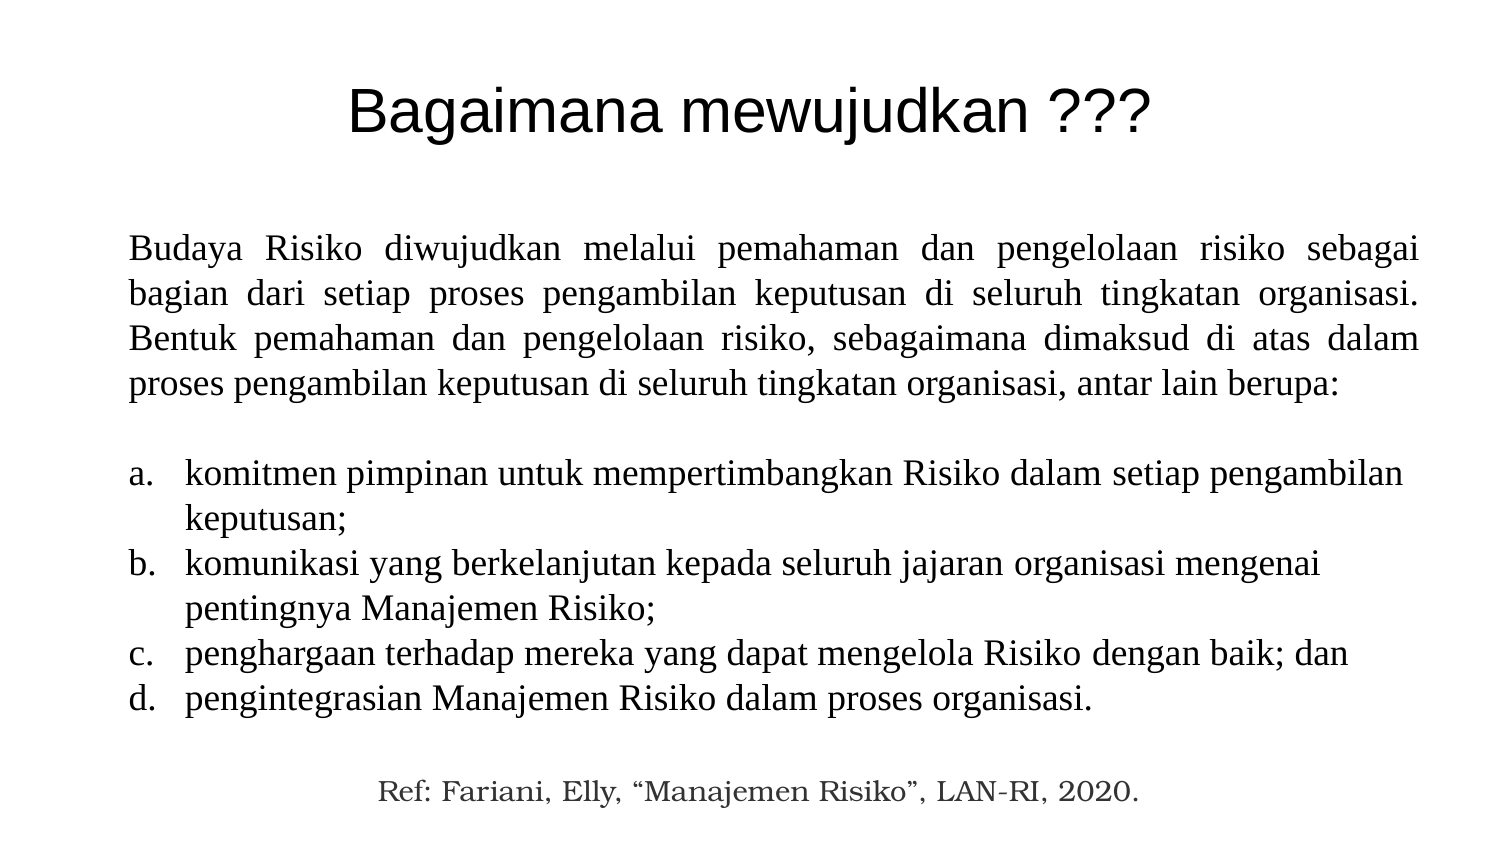

# Bagaimana mewujudkan ???
Budaya Risiko diwujudkan melalui pemahaman dan pengelolaan risiko sebagai bagian dari setiap proses pengambilan keputusan di seluruh tingkatan organisasi. Bentuk pemahaman dan pengelolaan risiko, sebagaimana dimaksud di atas dalam proses pengambilan keputusan di seluruh tingkatan organisasi, antar lain berupa:

komitmen pimpinan untuk mempertimbangkan Risiko dalam setiap pengambilan keputusan;
komunikasi yang berkelanjutan kepada seluruh jajaran organisasi mengenai pentingnya Manajemen Risiko;
penghargaan terhadap mereka yang dapat mengelola Risiko dengan baik; dan
pengintegrasian Manajemen Risiko dalam proses organisasi.
Ref: Fariani, Elly, “Manajemen Risiko”, LAN-RI, 2020.